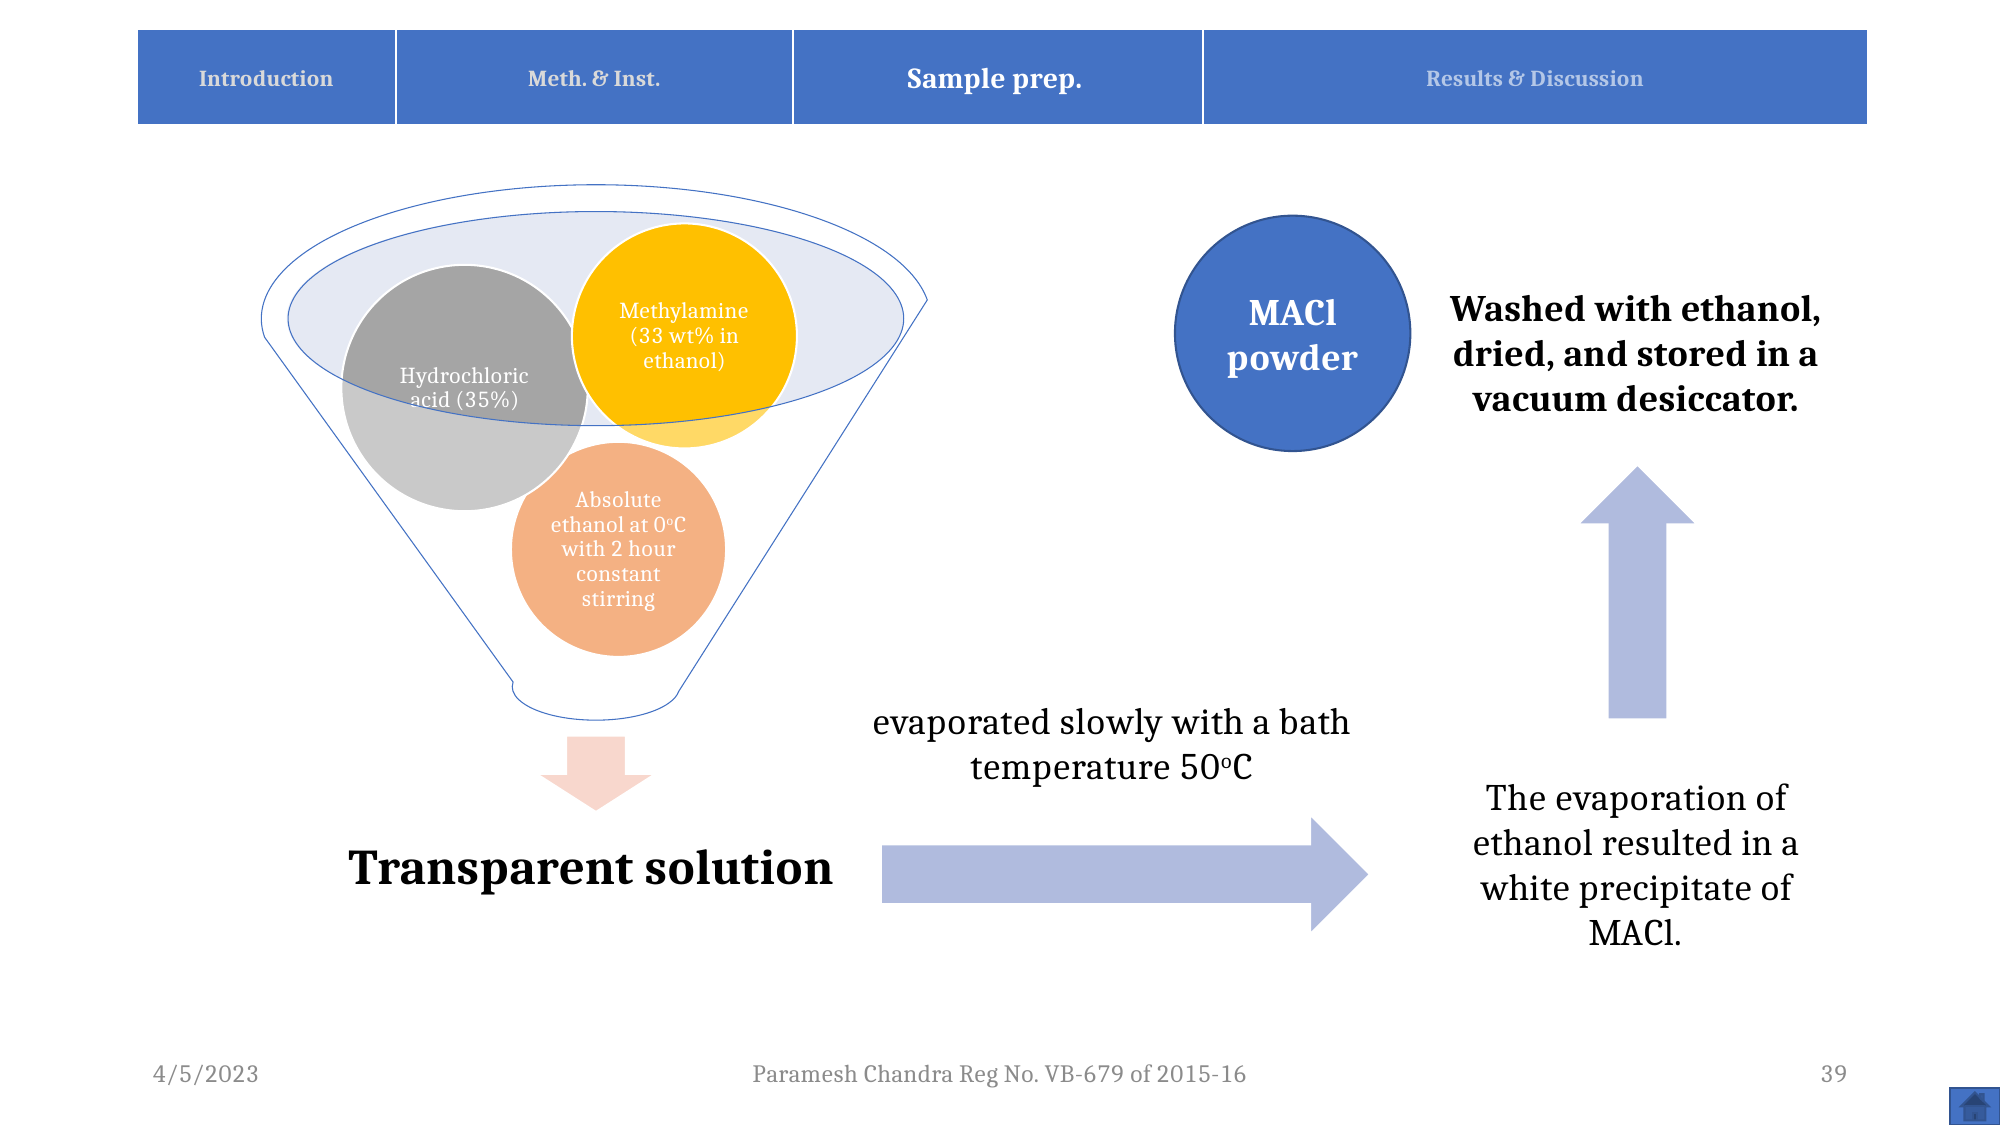

| Introduction | Meth. & Inst. | Sample prep. | Results & Discussion |
| --- | --- | --- | --- |
Transparent solution
Absolute ethanol at 0oC with 2 hour constant stirring
Hydrochloric acid (35%)
Methylamine (33 wt% in ethanol)
MACl powder
Washed with ethanol, dried, and stored in a vacuum desiccator.

evaporated slowly with a bath temperature 50oC

The evaporation of ethanol resulted in a white precipitate of MACl.
4/5/2023
Paramesh Chandra Reg No. VB-679 of 2015-16
39